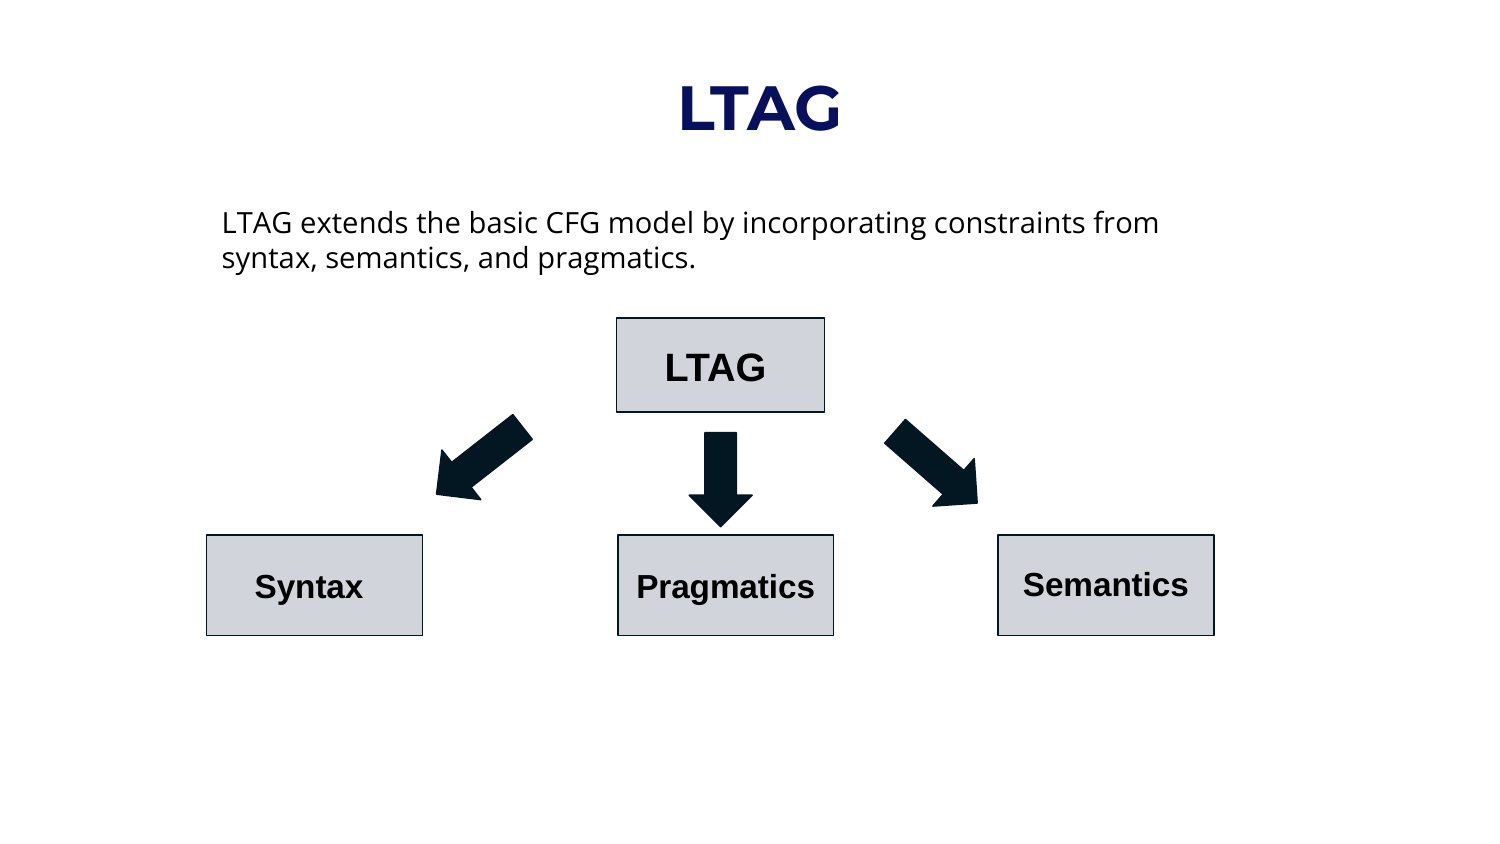

# LTAG
LTAG extends the basic CFG model by incorporating constraints from syntax, semantics, and pragmatics.
    LTAG

    Syntax
Pragmatics
    Semantics